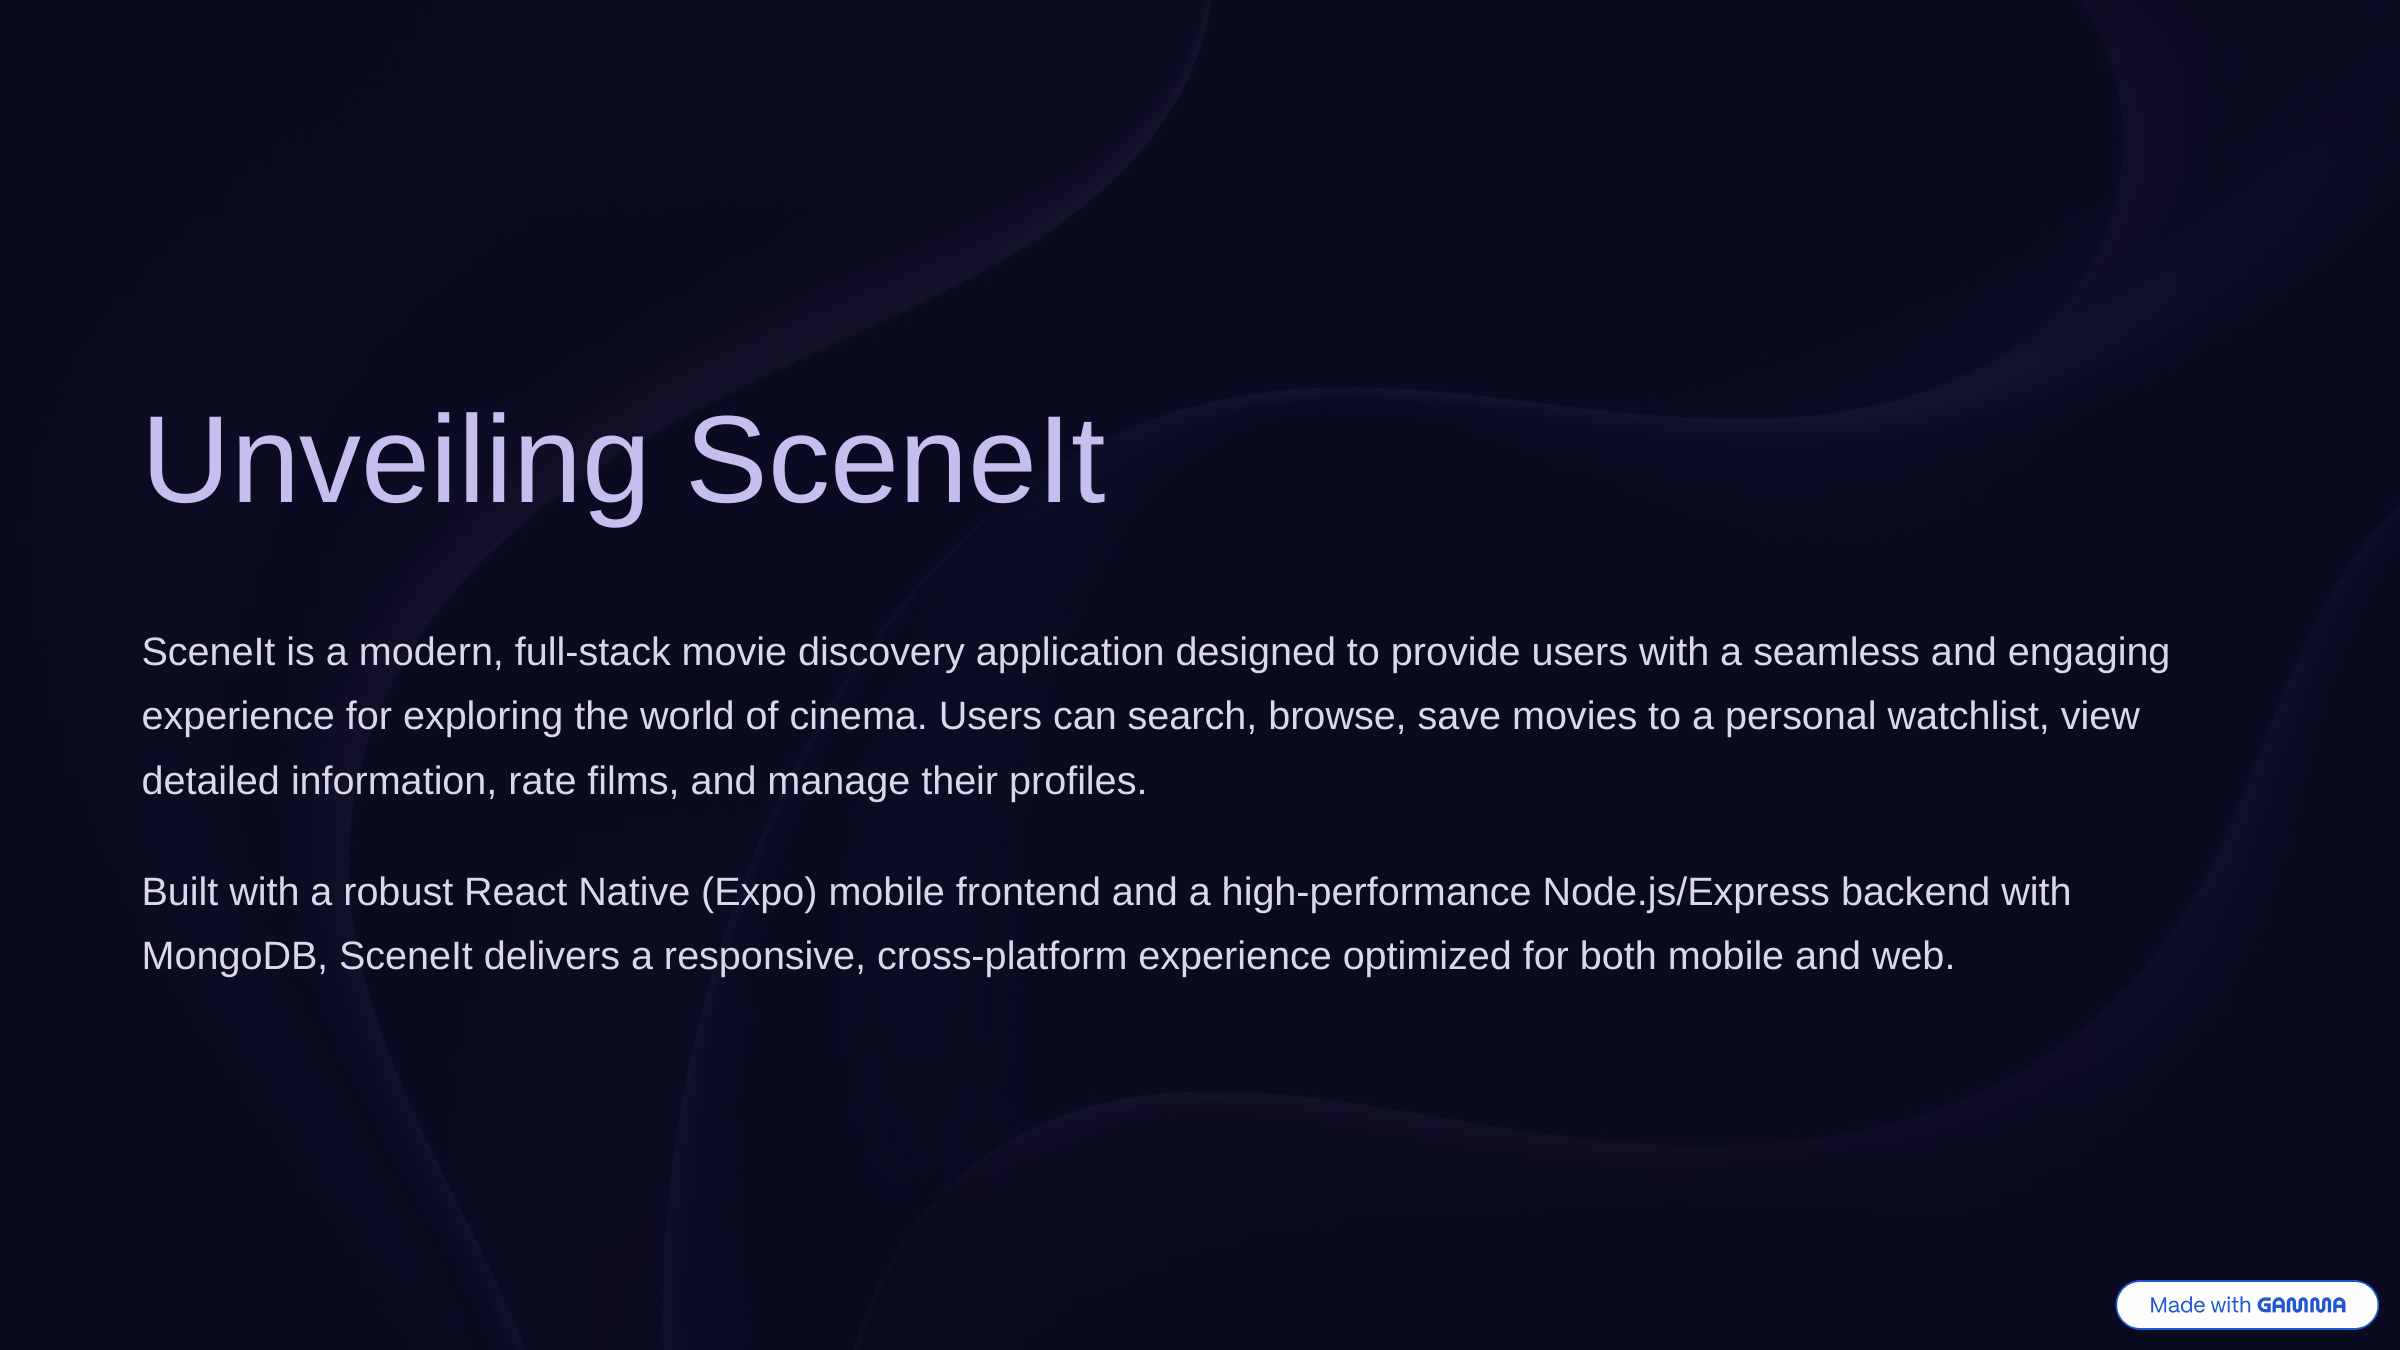

Unveiling SceneIt
SceneIt is a modern, full-stack movie discovery application designed to provide users with a seamless and engaging experience for exploring the world of cinema. Users can search, browse, save movies to a personal watchlist, view detailed information, rate films, and manage their profiles.
Built with a robust React Native (Expo) mobile frontend and a high-performance Node.js/Express backend with MongoDB, SceneIt delivers a responsive, cross-platform experience optimized for both mobile and web.